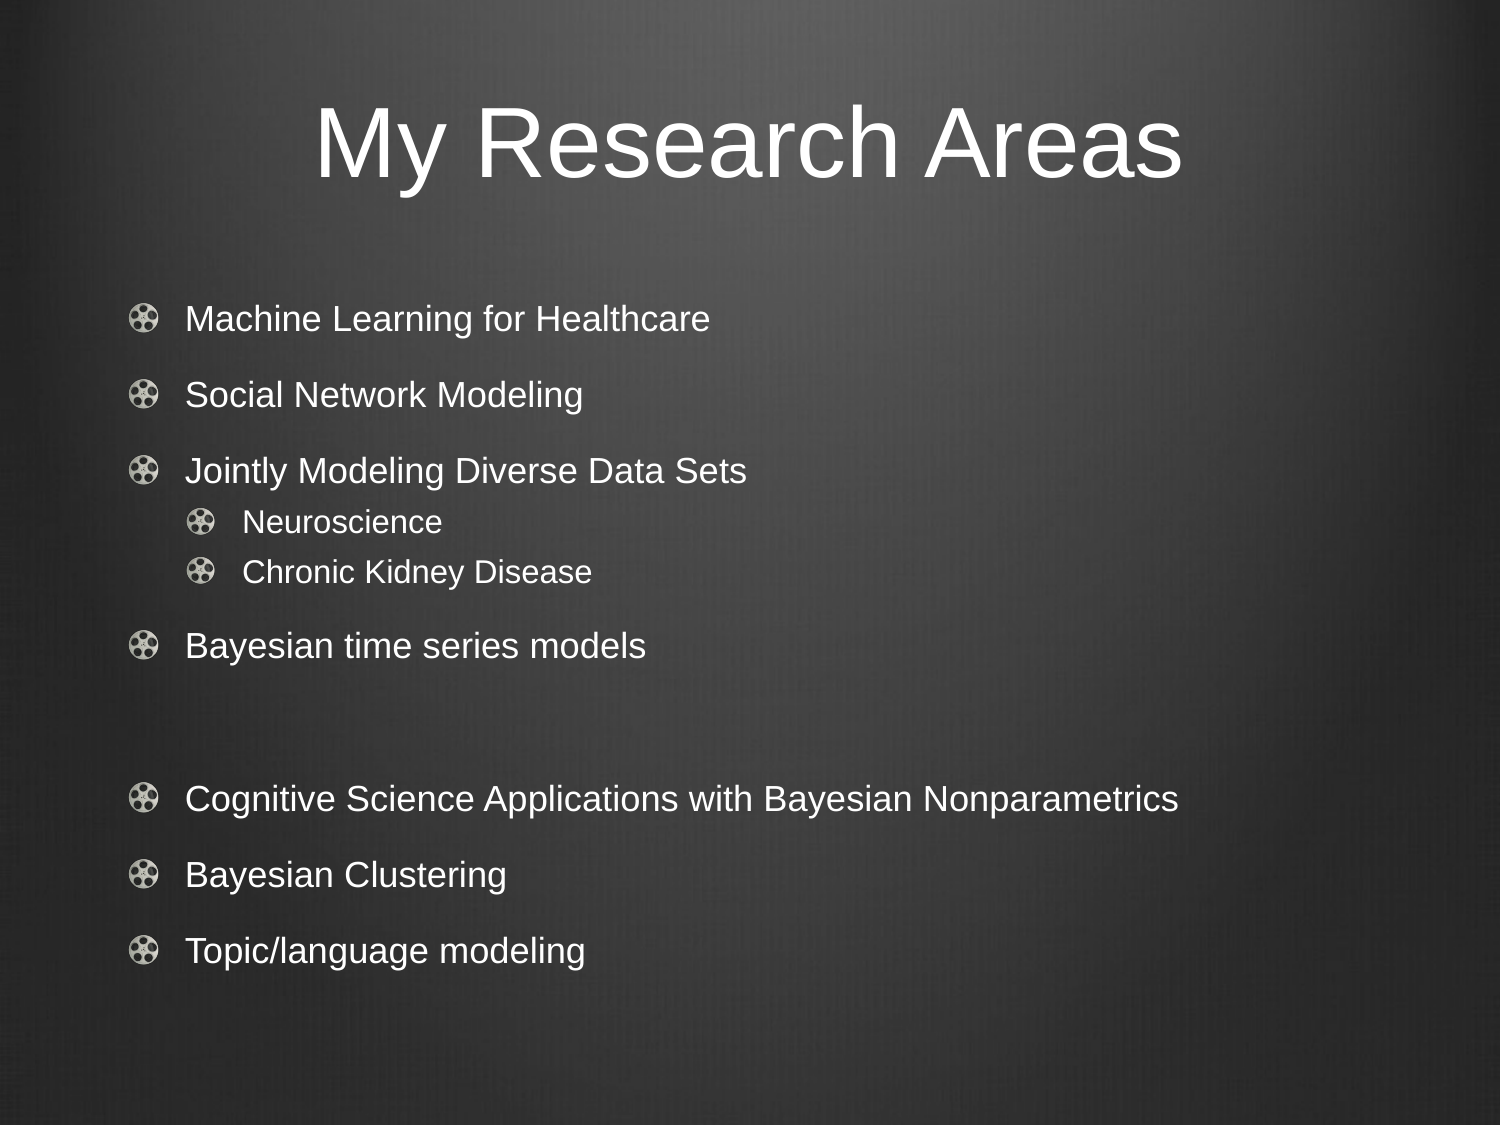

# My Research Areas
Machine Learning for Healthcare
Social Network Modeling
Jointly Modeling Diverse Data Sets
Neuroscience
Chronic Kidney Disease
Bayesian time series models

Cognitive Science Applications with Bayesian Nonparametrics
Bayesian Clustering
Topic/language modeling